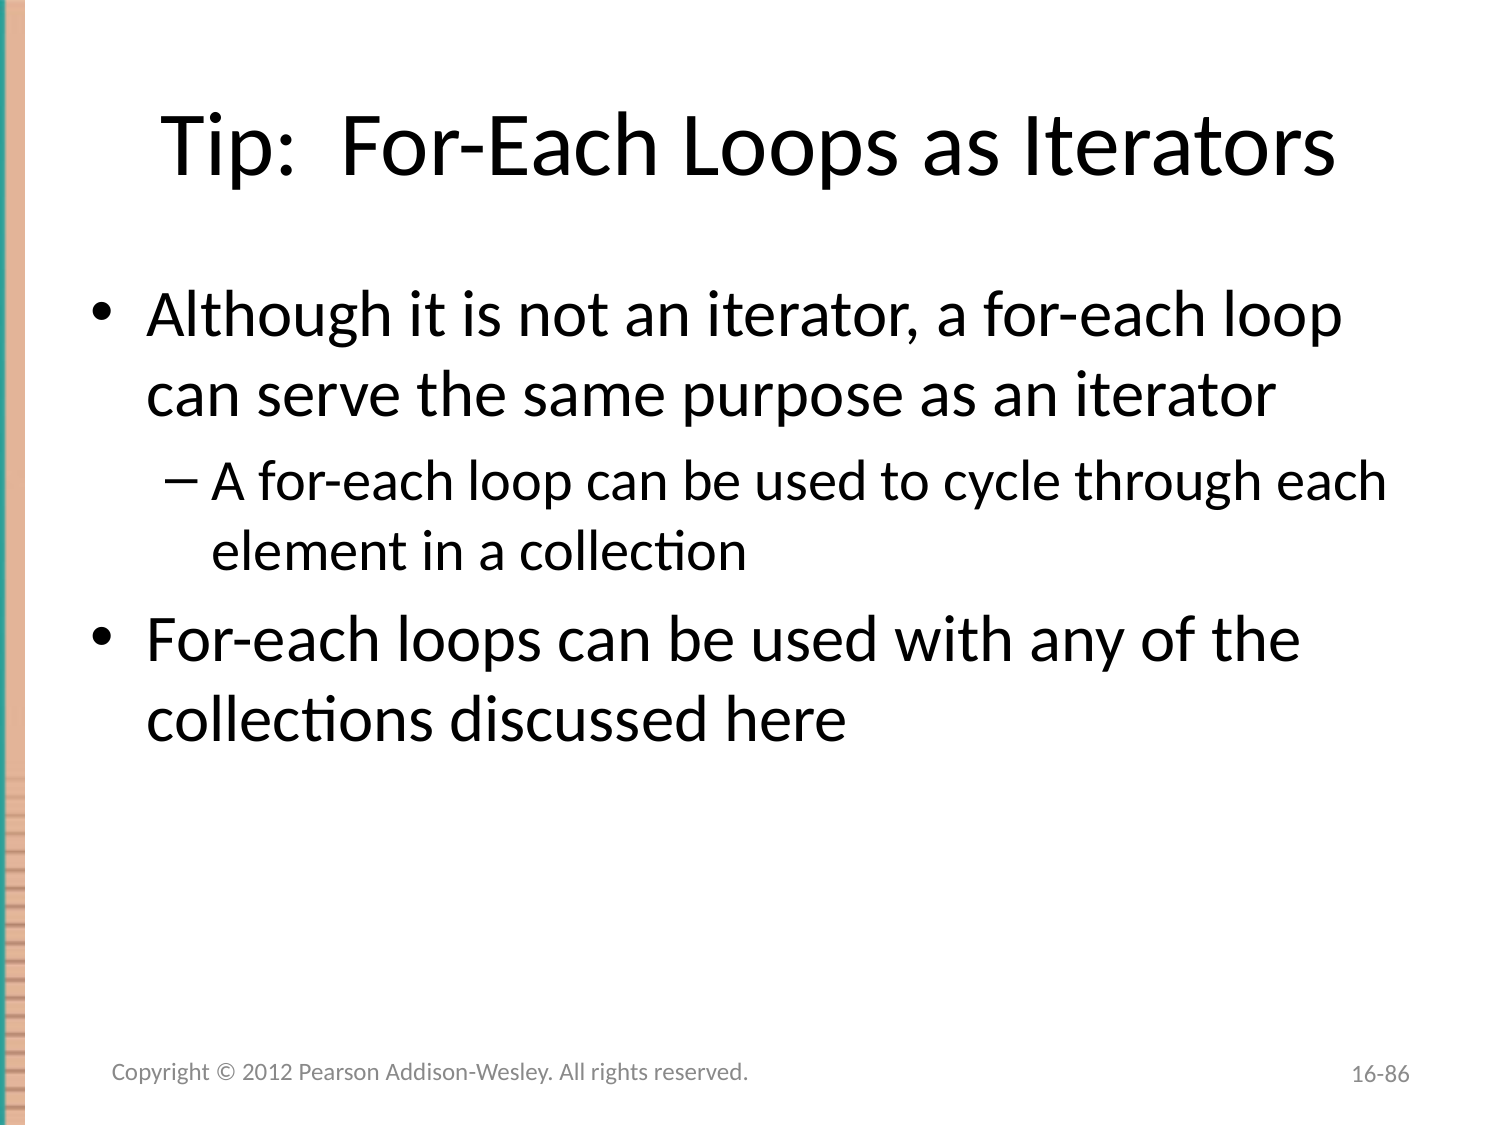

# Tip:  For-Each Loops as Iterators
Although it is not an iterator, a for-each loop can serve the same purpose as an iterator
A for-each loop can be used to cycle through each element in a collection
For-each loops can be used with any of the collections discussed here
Copyright © 2012 Pearson Addison-Wesley. All rights reserved.
16-86